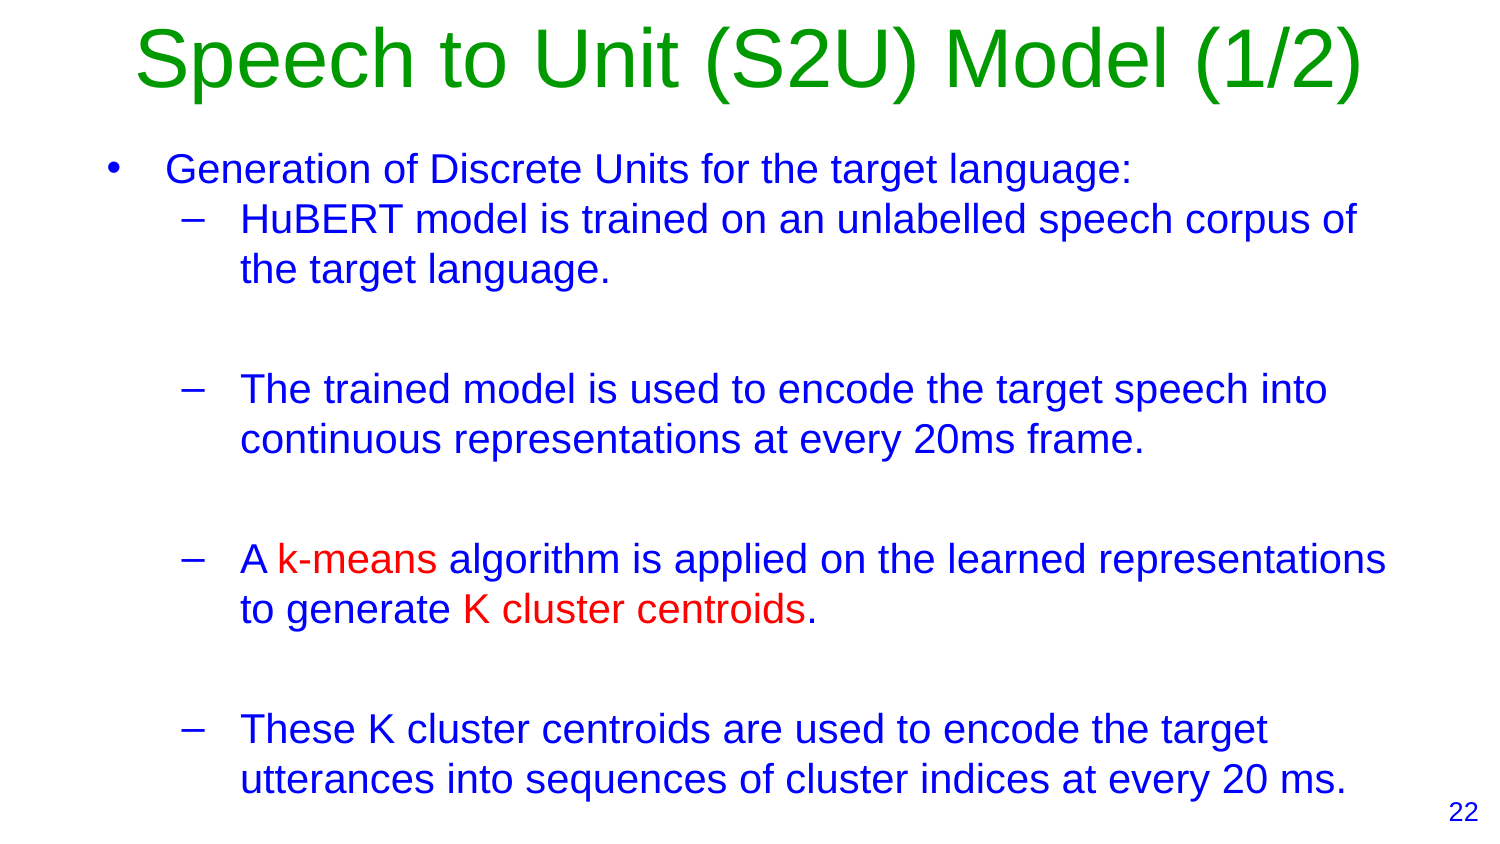

# Speech to Unit (S2U) Model (1/2)
Generation of Discrete Units for the target language:
HuBERT model is trained on an unlabelled speech corpus of the target language.

The trained model is used to encode the target speech into continuous representations at every 20ms frame.

A k-means algorithm is applied on the learned representations to generate K cluster centroids.

These K cluster centroids are used to encode the target utterances into sequences of cluster indices at every 20 ms.
22